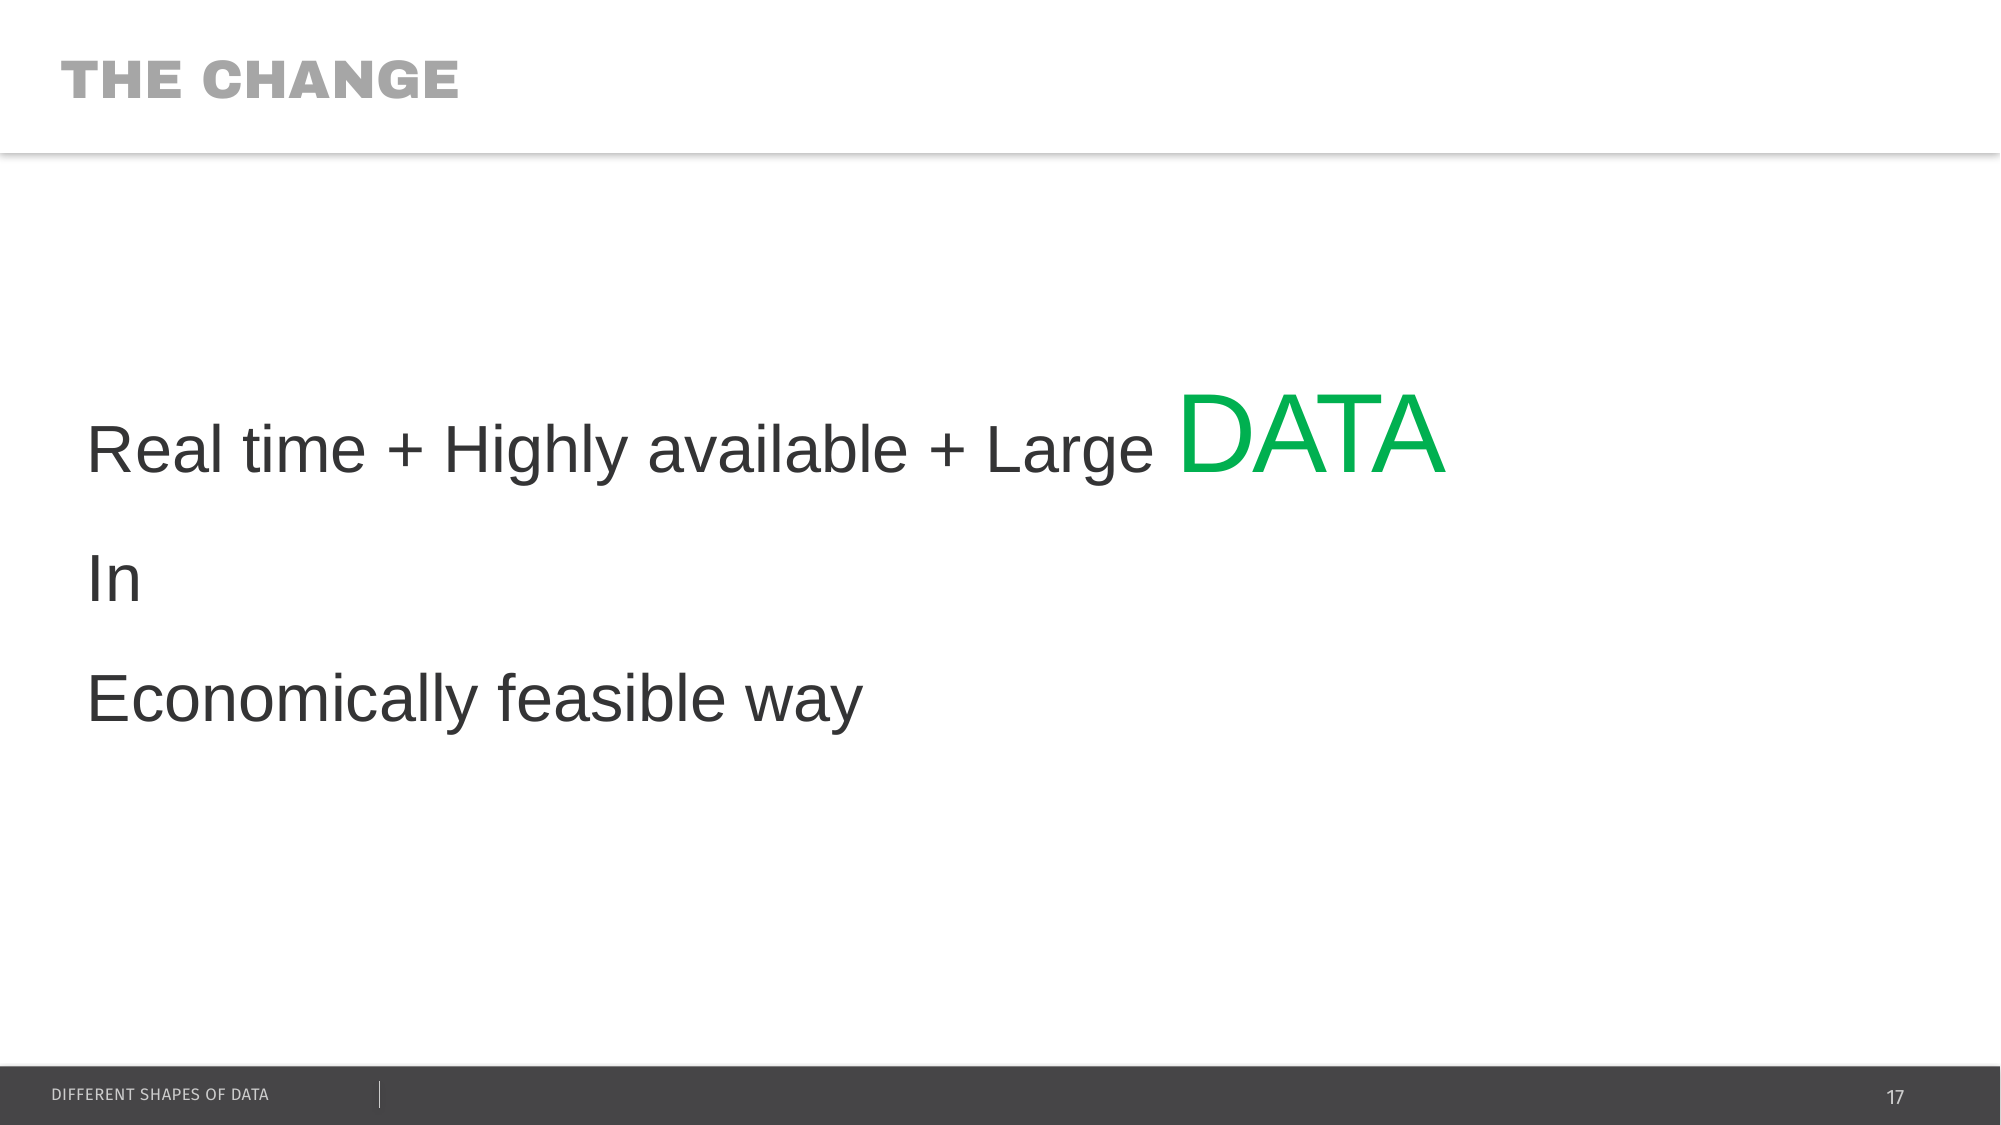

THE CHANGE
Real time + Highly available + Large DATA
In
Economically feasible way